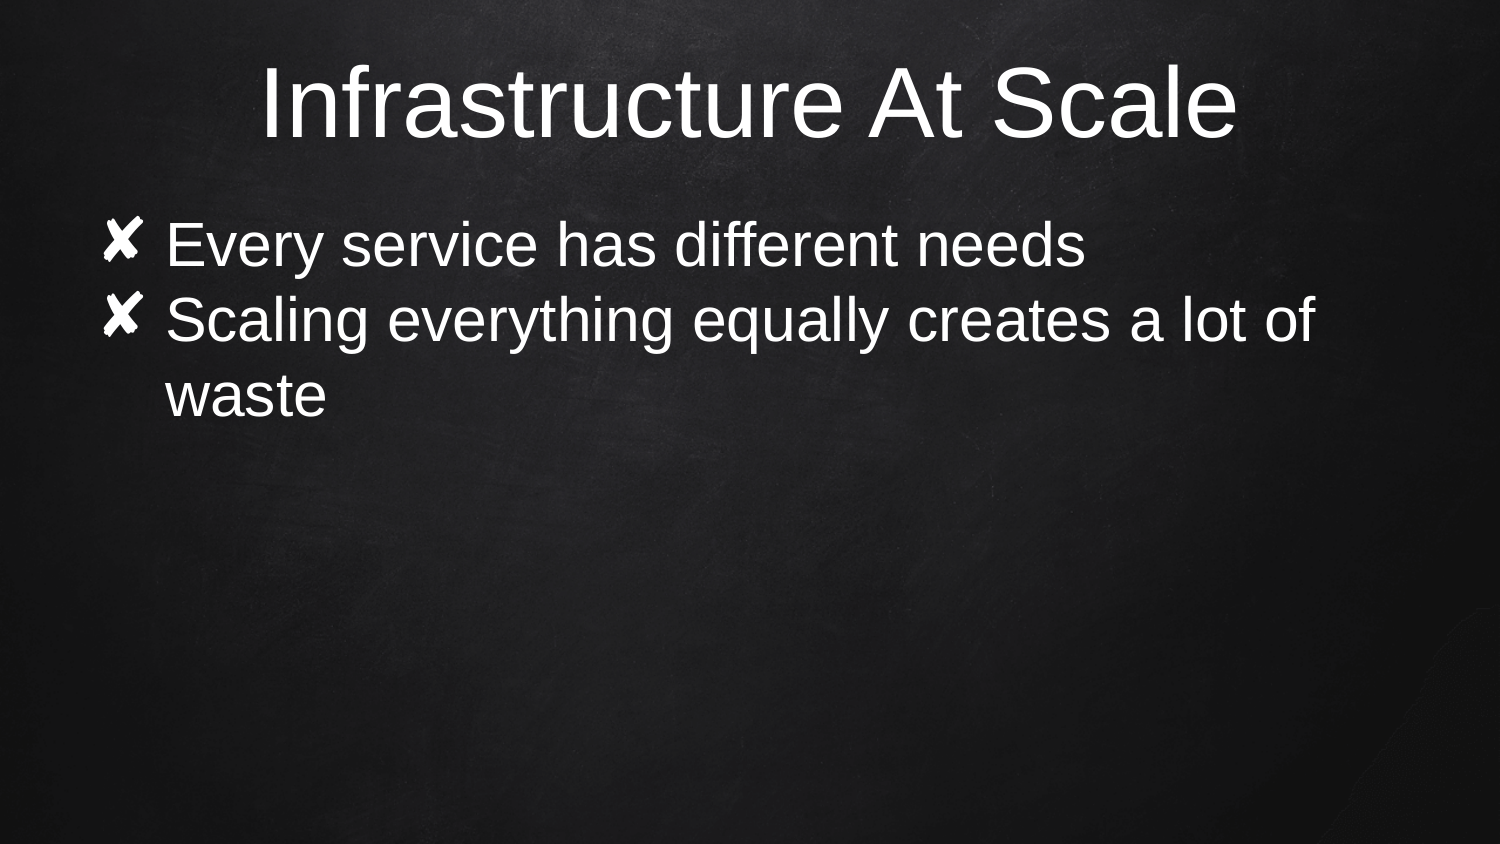

# Infrastructure At Scale
Every service has different needs
Scaling everything equally creates a lot of waste